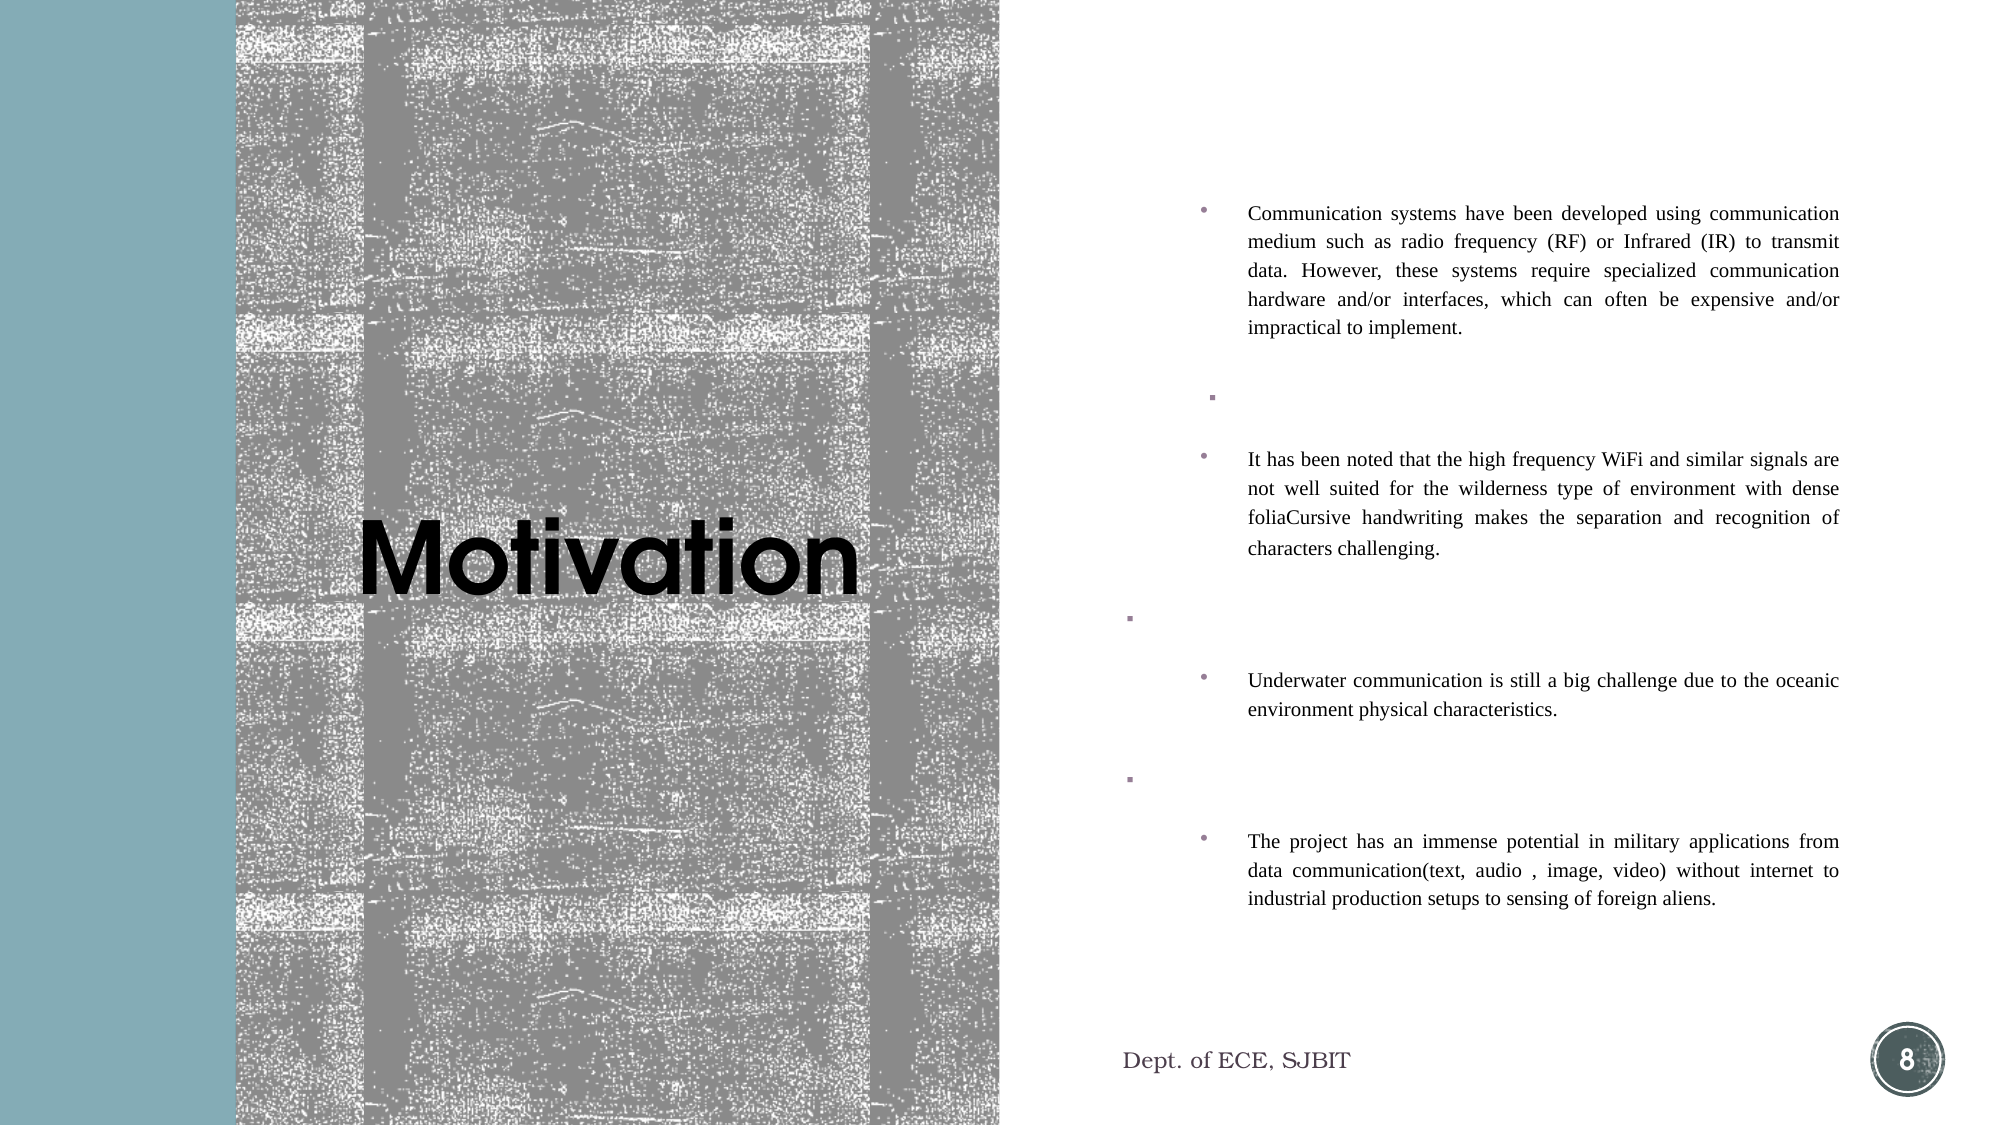

# Motivation

Communication systems have been developed using communication medium such as radio frequency (RF) or Infrared (IR) to transmit data. However, these systems require specialized communication hardware and/or interfaces, which can often be expensive and/or impractical to implement.

It has been noted that the high frequency WiFi and similar signals are not well suited for the wilderness type of environment with dense foliaCursive handwriting makes the separation and recognition of characters challenging.

Underwater communication is still a big challenge due to the oceanic environment physical characteristics.

The project has an immense potential in military applications from data communication(text, audio , image, video) without internet to industrial production setups to sensing of foreign aliens.

Dept. of ECE, SJBIT
8